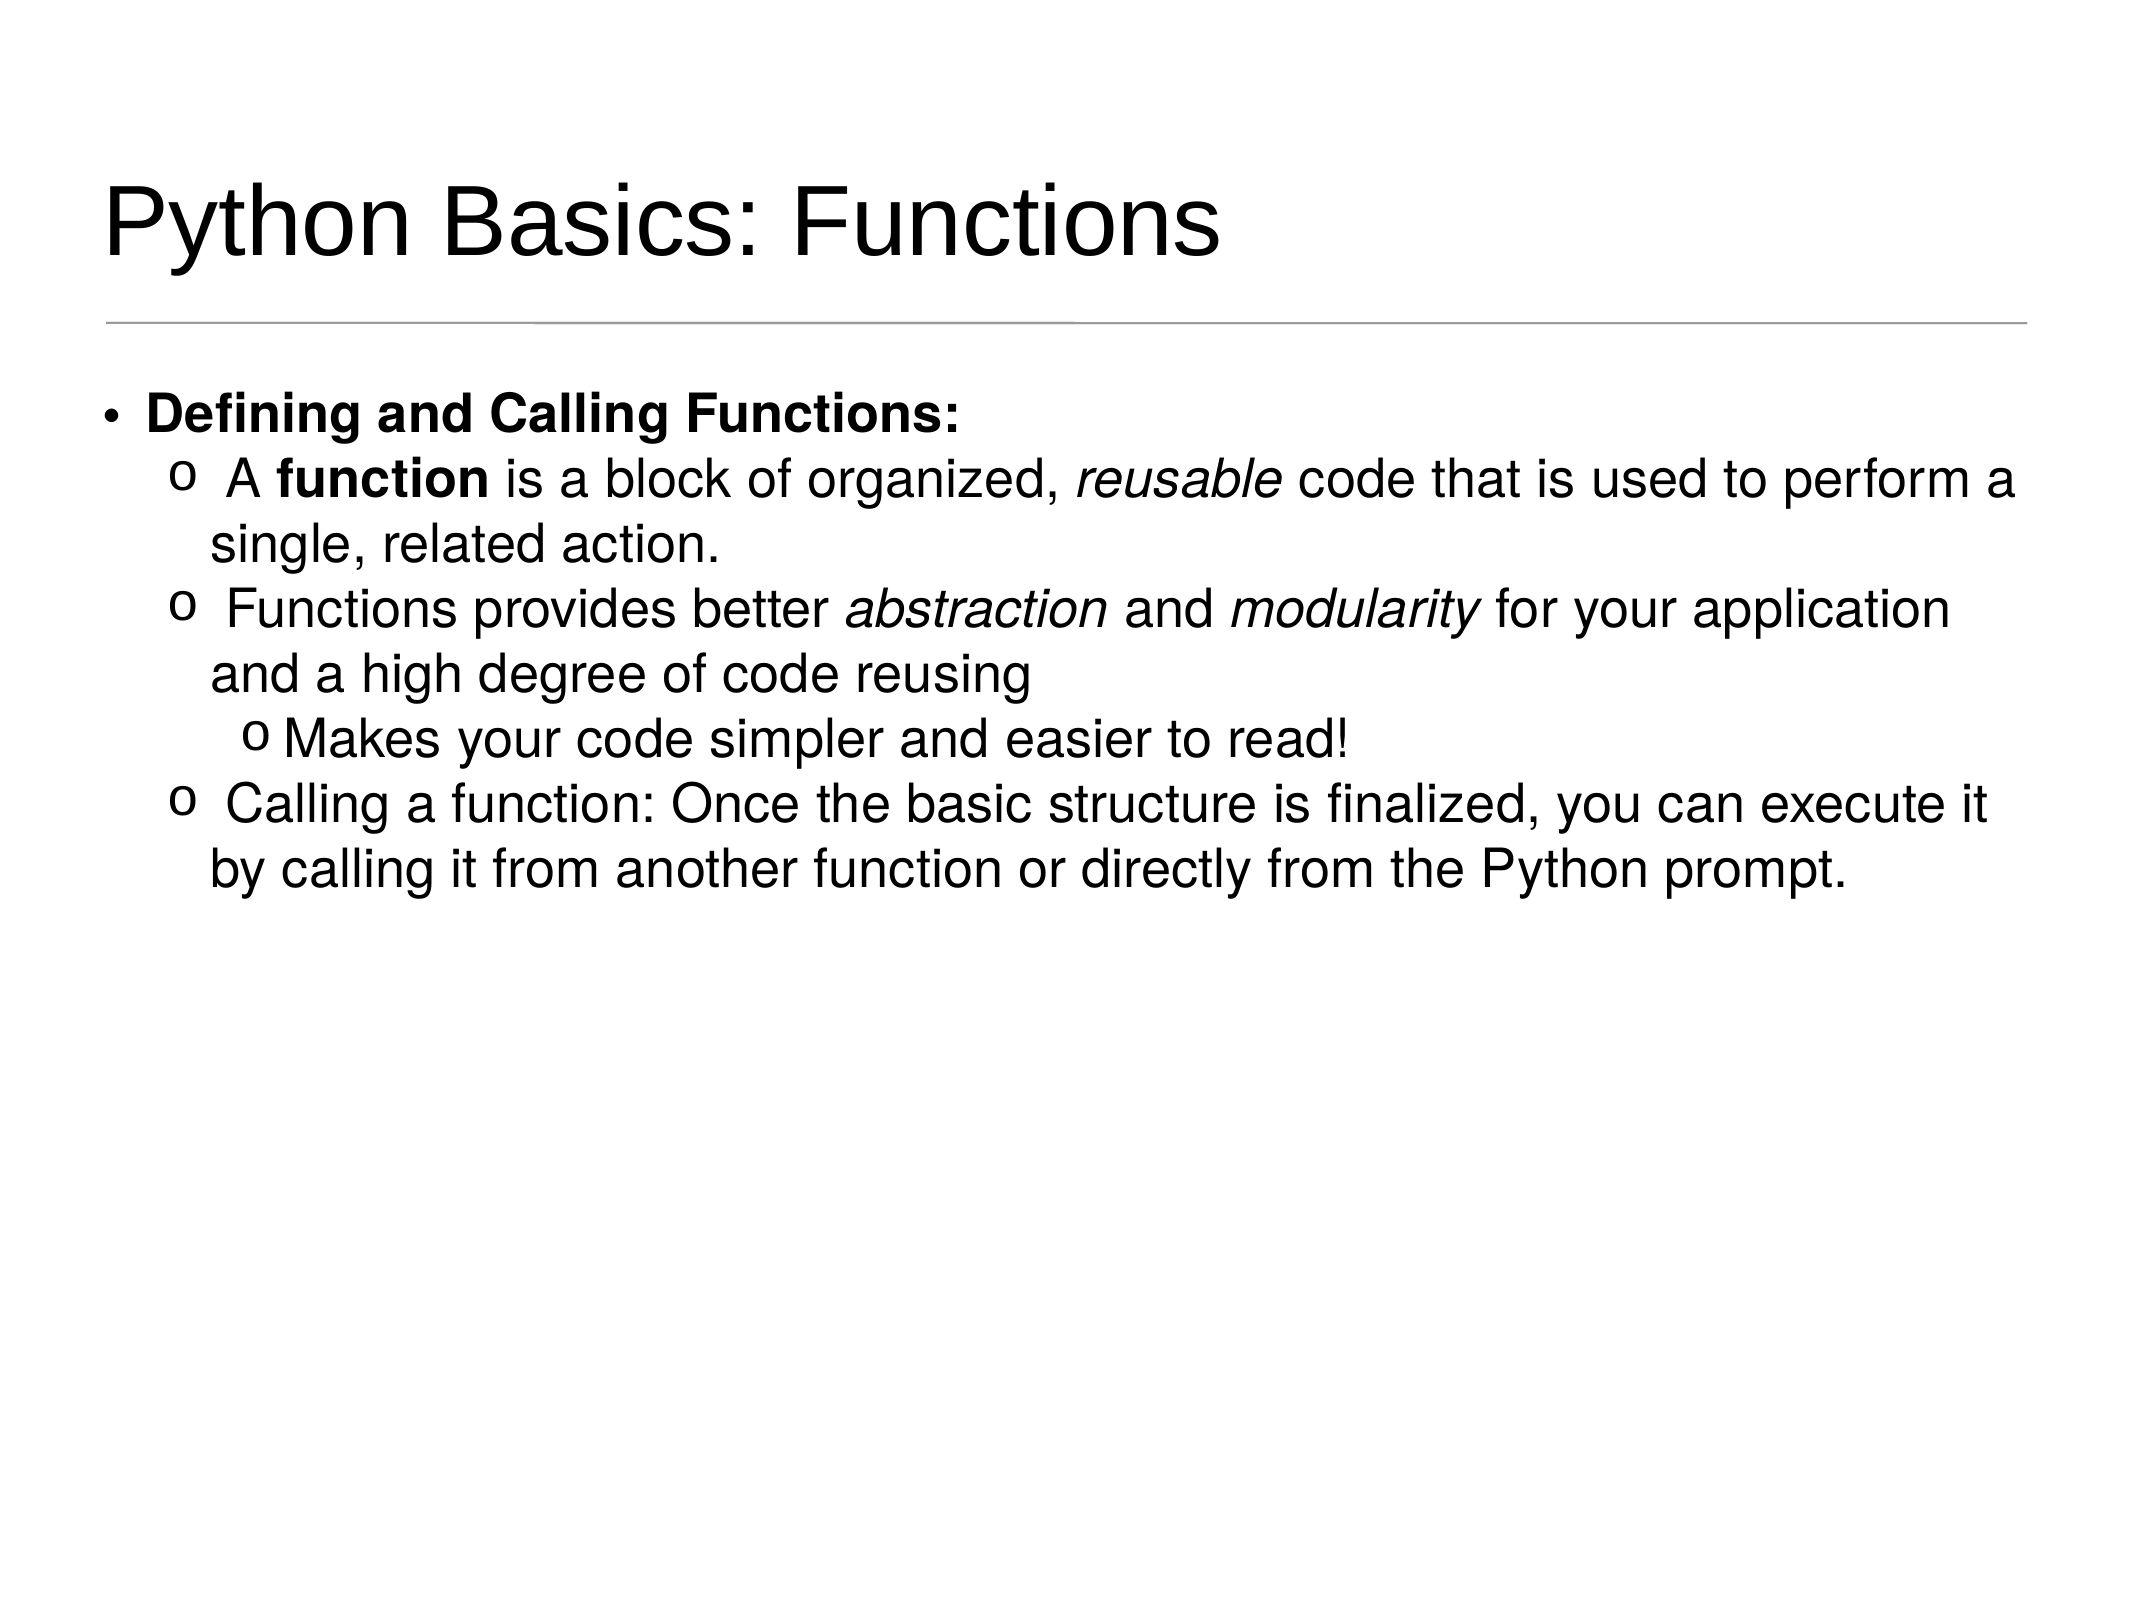

# Python Basics: Functions

Defining and Calling Functions:
 A function is a block of organized, reusable code that is used to perform a single, related action.
 Functions provides better abstraction and modularity for your application and a high degree of code reusing
Makes your code simpler and easier to read!
 Calling a function: Once the basic structure is finalized, you can execute it by calling it from another function or directly from the Python prompt.